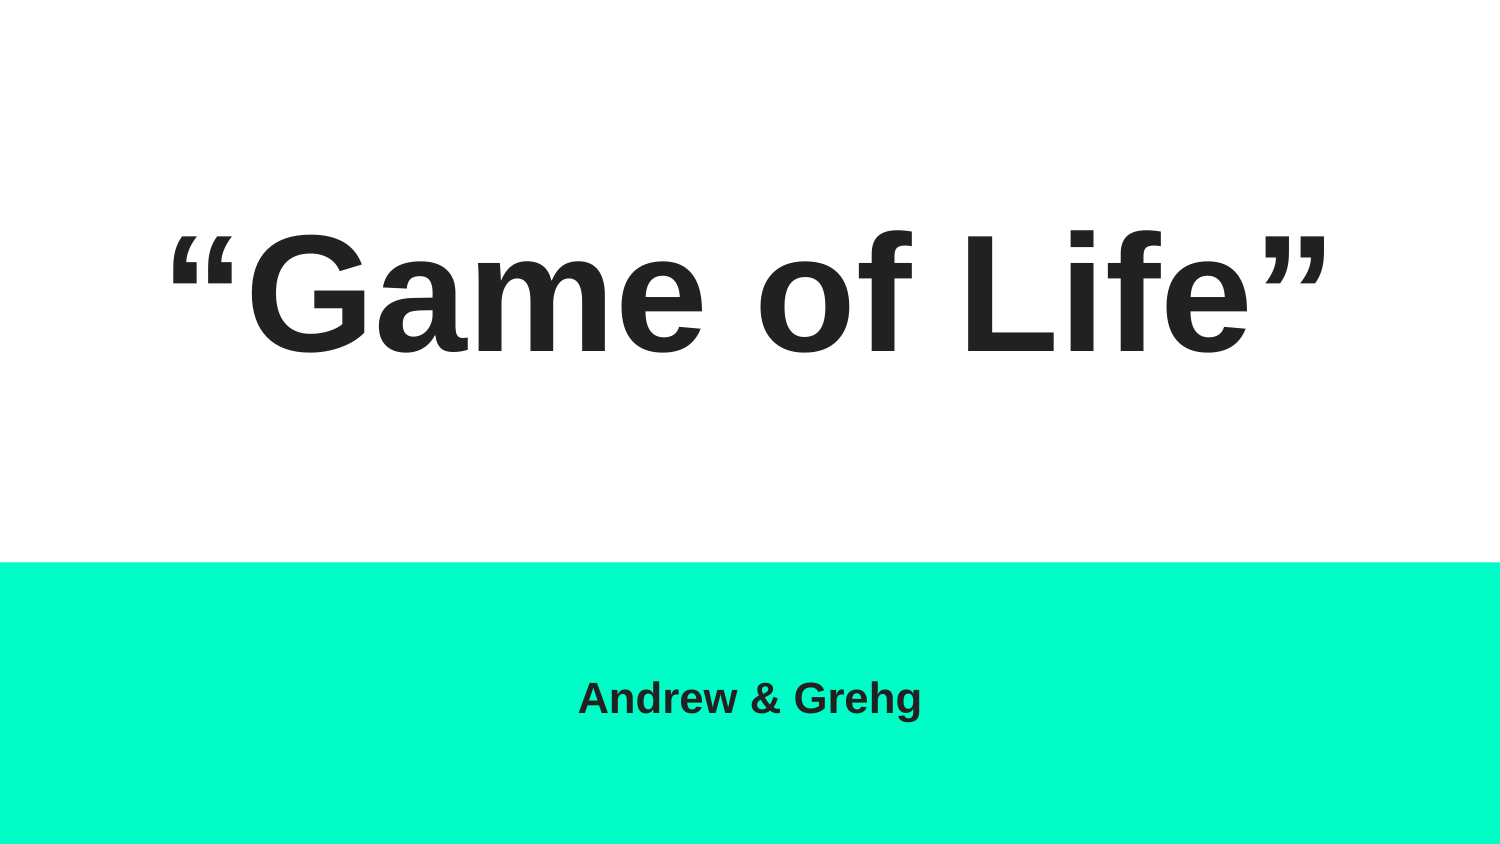

# “Game of Life”
Andrew & Grehg